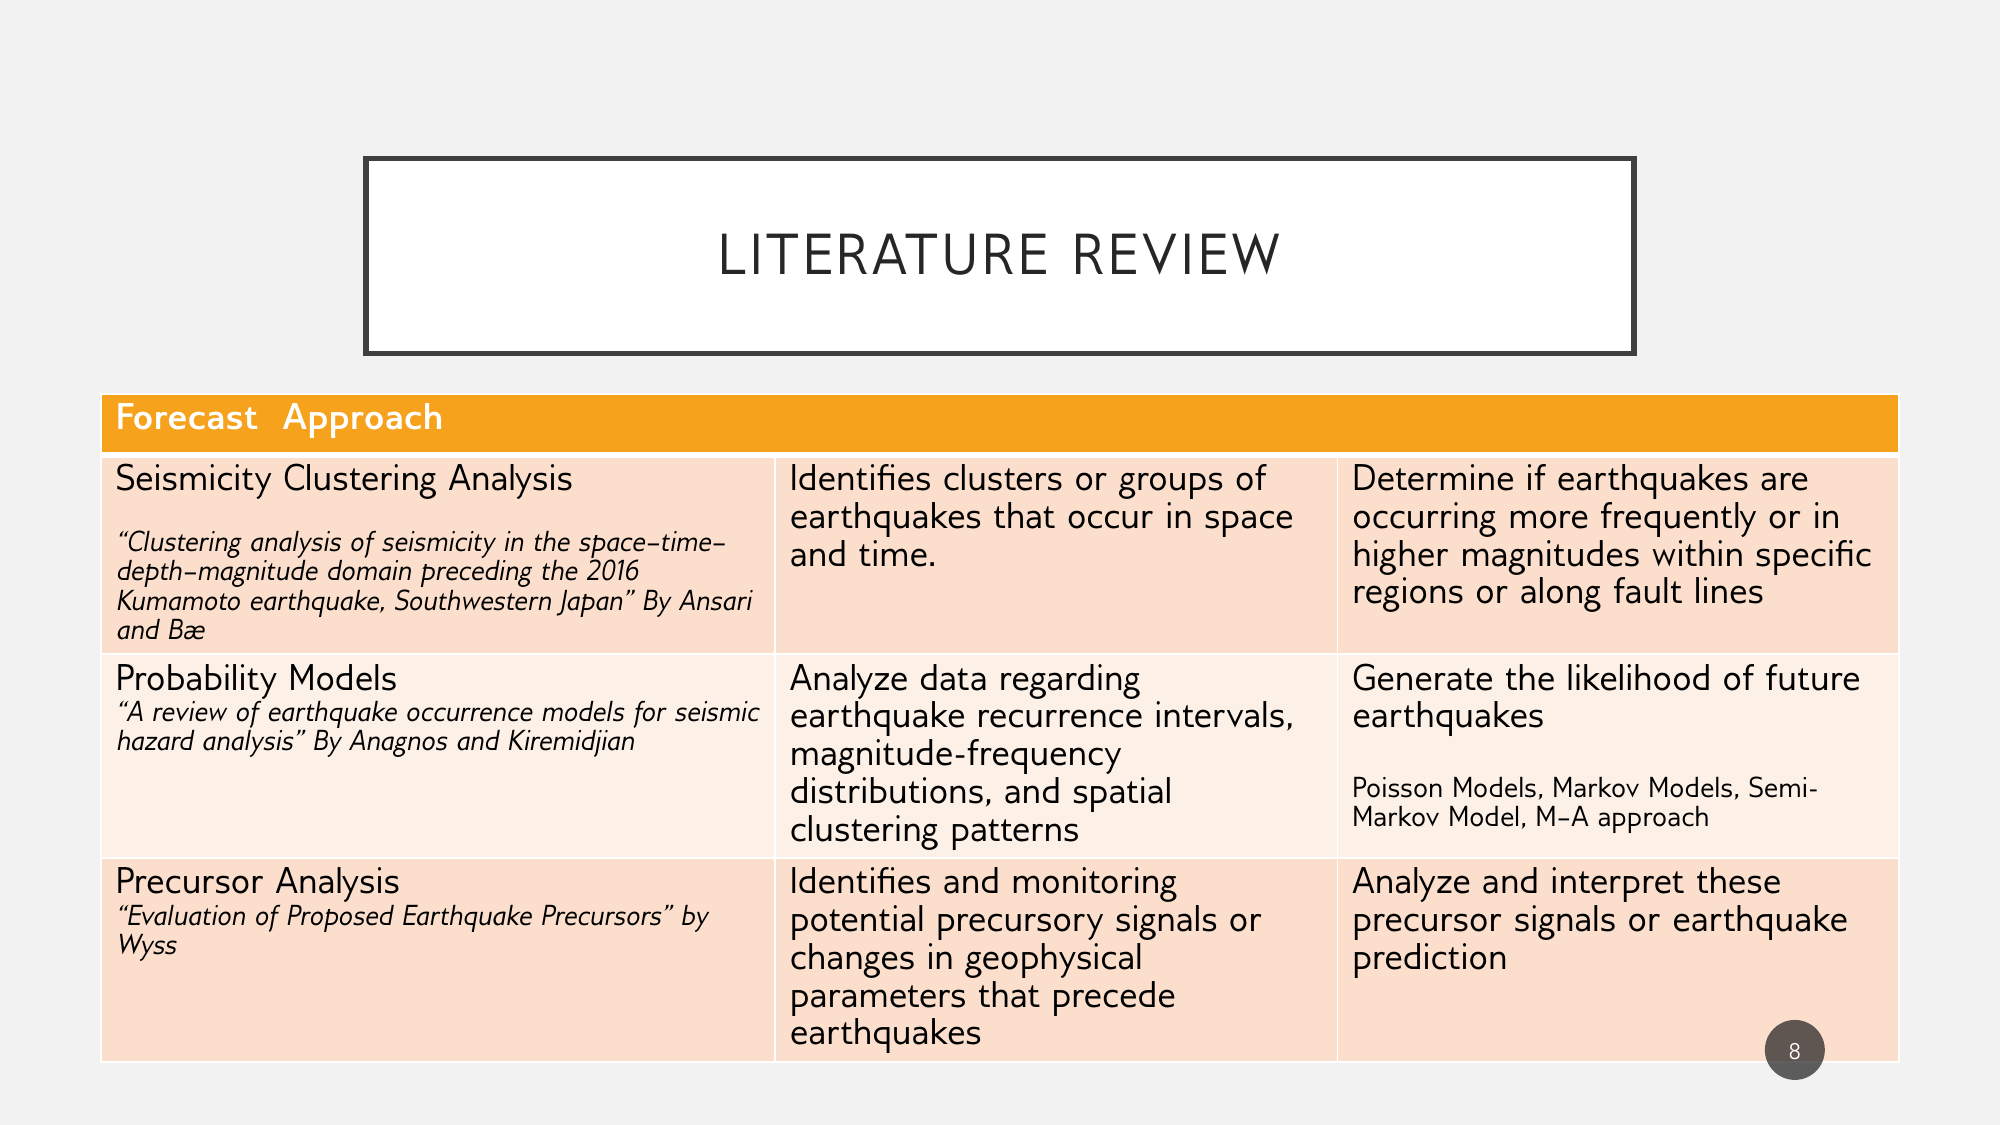

# Literature review
| Forecast  Approach |  |  |
| --- | --- | --- |
| Seismicity Clustering Analysis “Clustering analysis of seismicity in the space–time–depth–magnitude domain preceding the 2016 Kumamoto earthquake, Southwestern Japan” By Ansari and Bae | Identifies clusters or groups of earthquakes that occur in space and time. | Determine if earthquakes are occurring more frequently or in higher magnitudes within specific regions or along fault lines |
| Probability Models “A review of earthquake occurrence models for seismic hazard analysis” By Anagnos and Kiremidjian | Analyze data regarding earthquake recurrence intervals, magnitude-frequency distributions, and spatial clustering patterns | Generate the likelihood of future earthquakes Poisson Models, Markov Models, Semi-Markov Model, M–A approach |
| Precursor Analysis “Evaluation of Proposed Earthquake Precursors” by Wyss | Identifies and monitoring potential precursory signals or changes in geophysical parameters that precede earthquakes | Analyze and interpret these precursor signals or earthquake prediction |
8